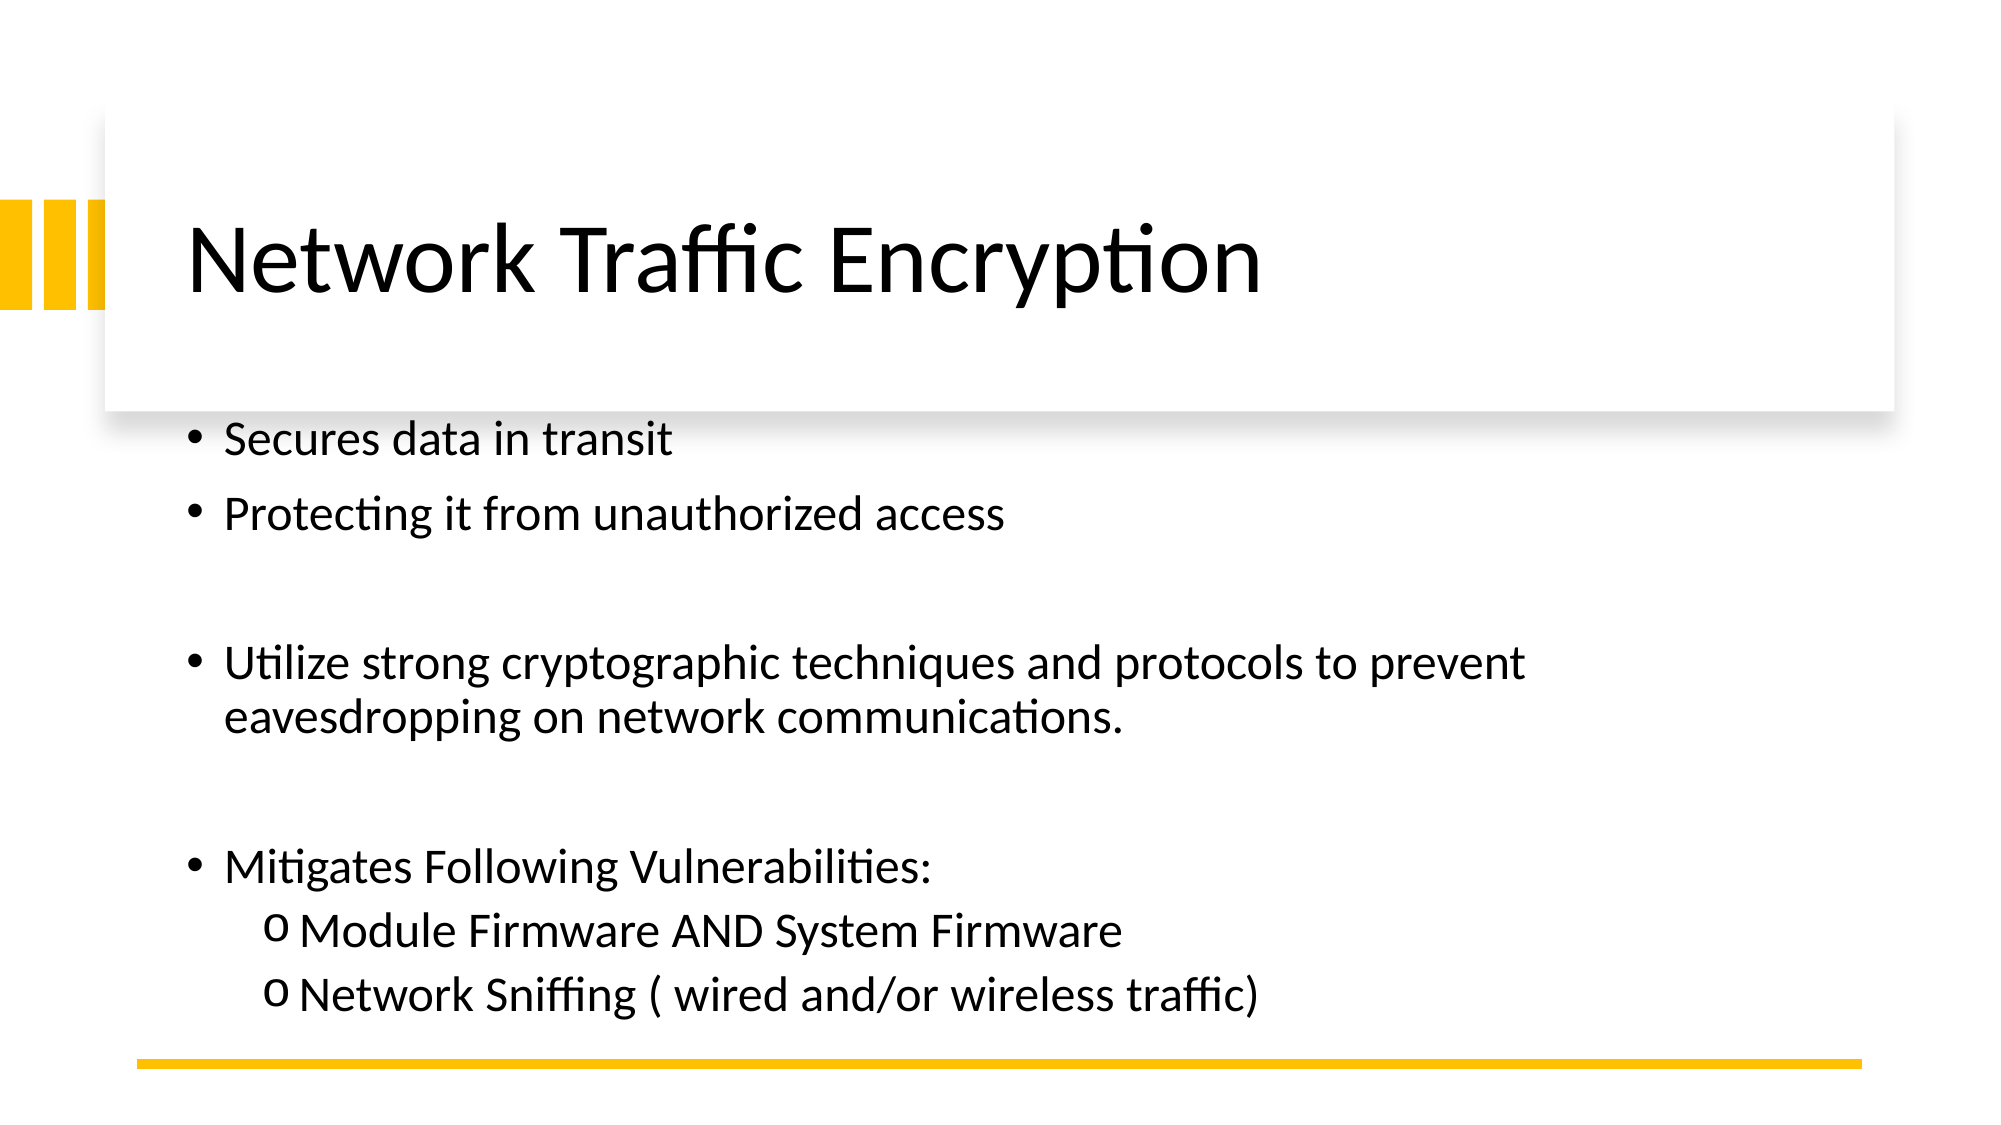

# Network Traffic Encryption

Secures data in transit
Protecting it from unauthorized access

Utilize strong cryptographic techniques and protocols to prevent eavesdropping on network communications.

Mitigates Following Vulnerabilities:
Module Firmware AND System Firmware
Network Sniffing ( wired and/or wireless traffic)